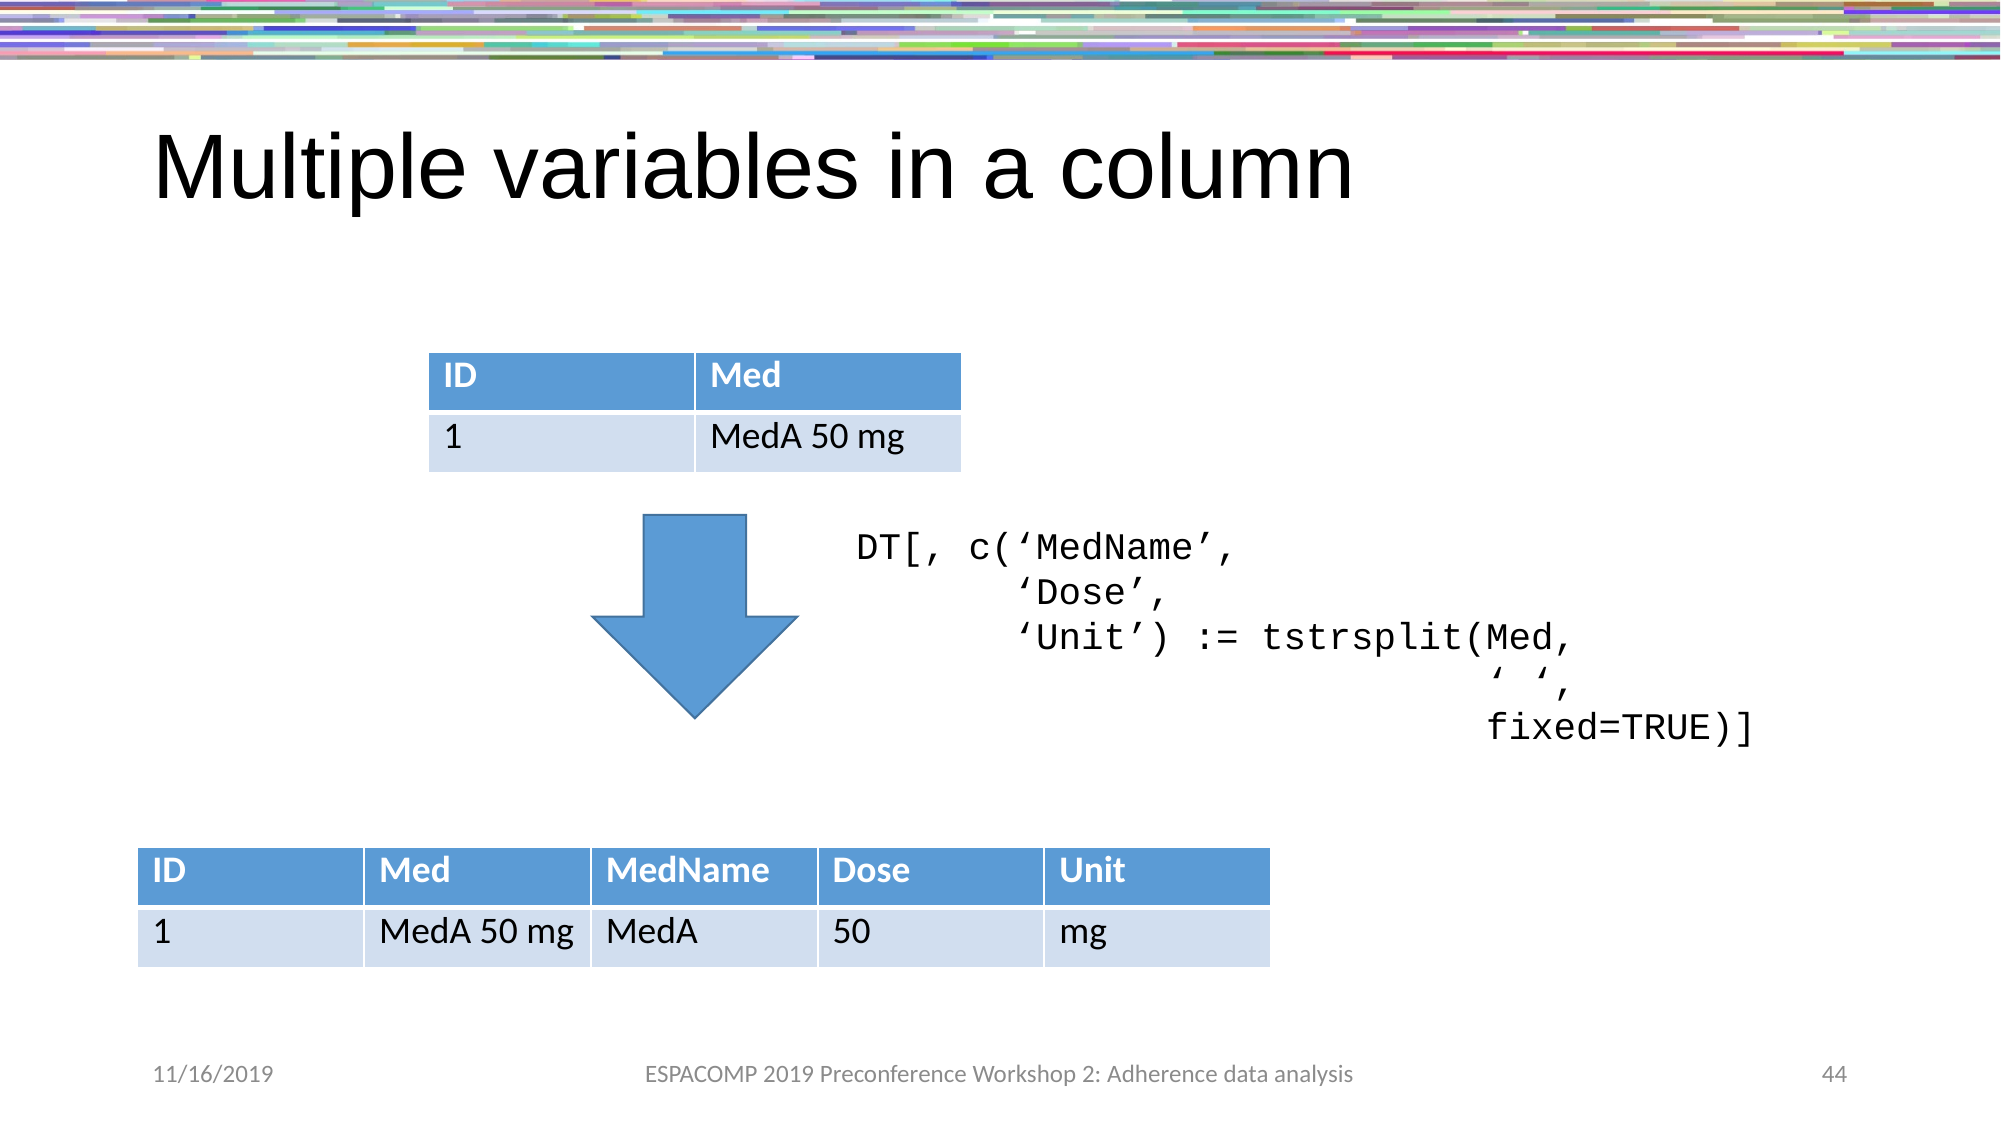

# Multiple variables in a column
| ID | Med |
| --- | --- |
| 1 | MedA 50 mg |

DT[, c(‘MedName’,
       ‘Dose’,
       ‘Unit’) := tstrsplit(Med,
                            ‘ ‘,
                            fixed=TRUE)]
| ID | Med | MedName | Dose | Unit |
| --- | --- | --- | --- | --- |
| 1 | MedA 50 mg | MedA | 50 | mg |
11/16/2019
ESPACOMP 2019 Preconference Workshop 2: Adherence data analysis
44